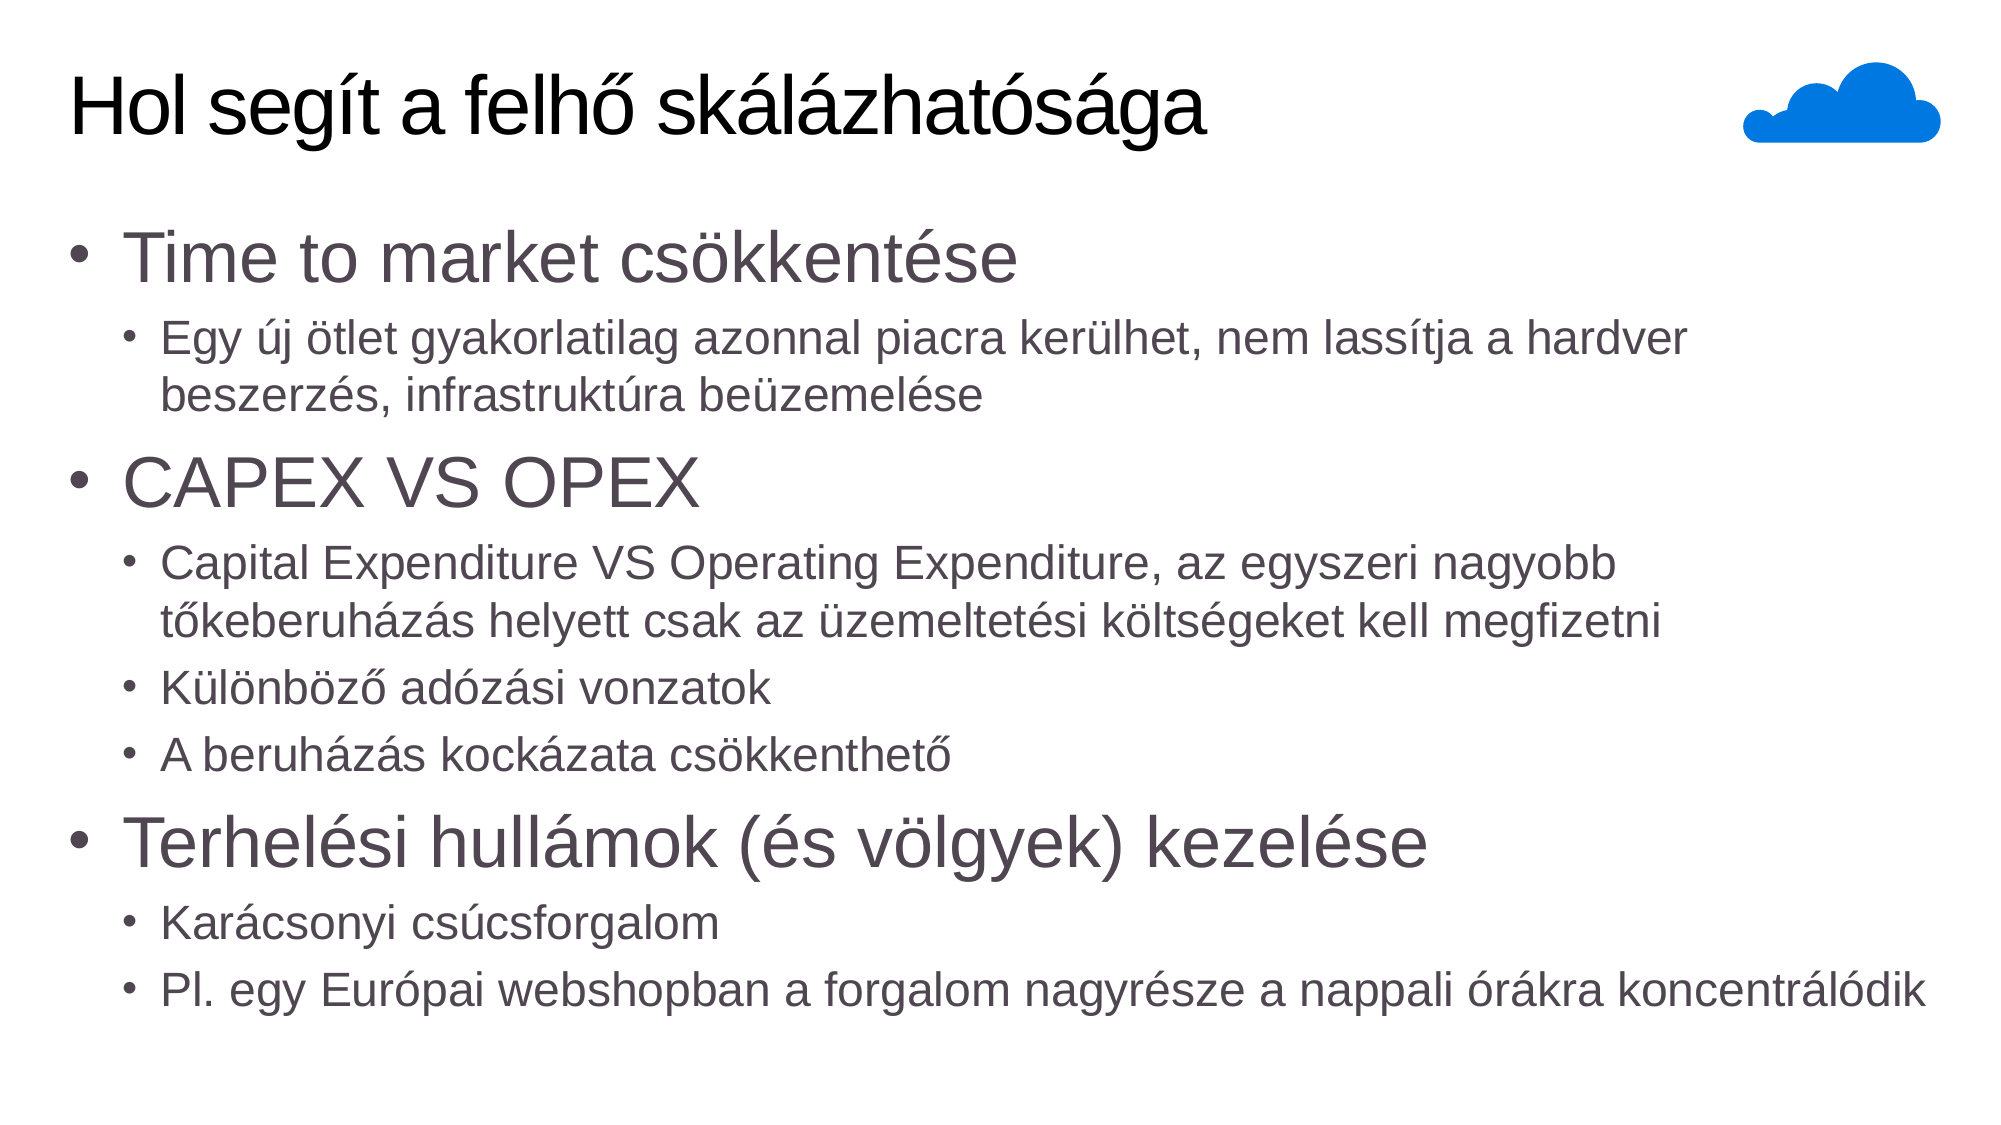

# Hol segít a felhő skálázhatósága
Time to market csökkentése
Egy új ötlet gyakorlatilag azonnal piacra kerülhet, nem lassítja a hardver beszerzés, infrastruktúra beüzemelése
CAPEX VS OPEX
Capital Expenditure VS Operating Expenditure, az egyszeri nagyobb tőkeberuházás helyett csak az üzemeltetési költségeket kell megfizetni
Különböző adózási vonzatok
A beruházás kockázata csökkenthető
Terhelési hullámok (és völgyek) kezelése
Karácsonyi csúcsforgalom
Pl. egy Európai webshopban a forgalom nagyrésze a nappali órákra koncentrálódik